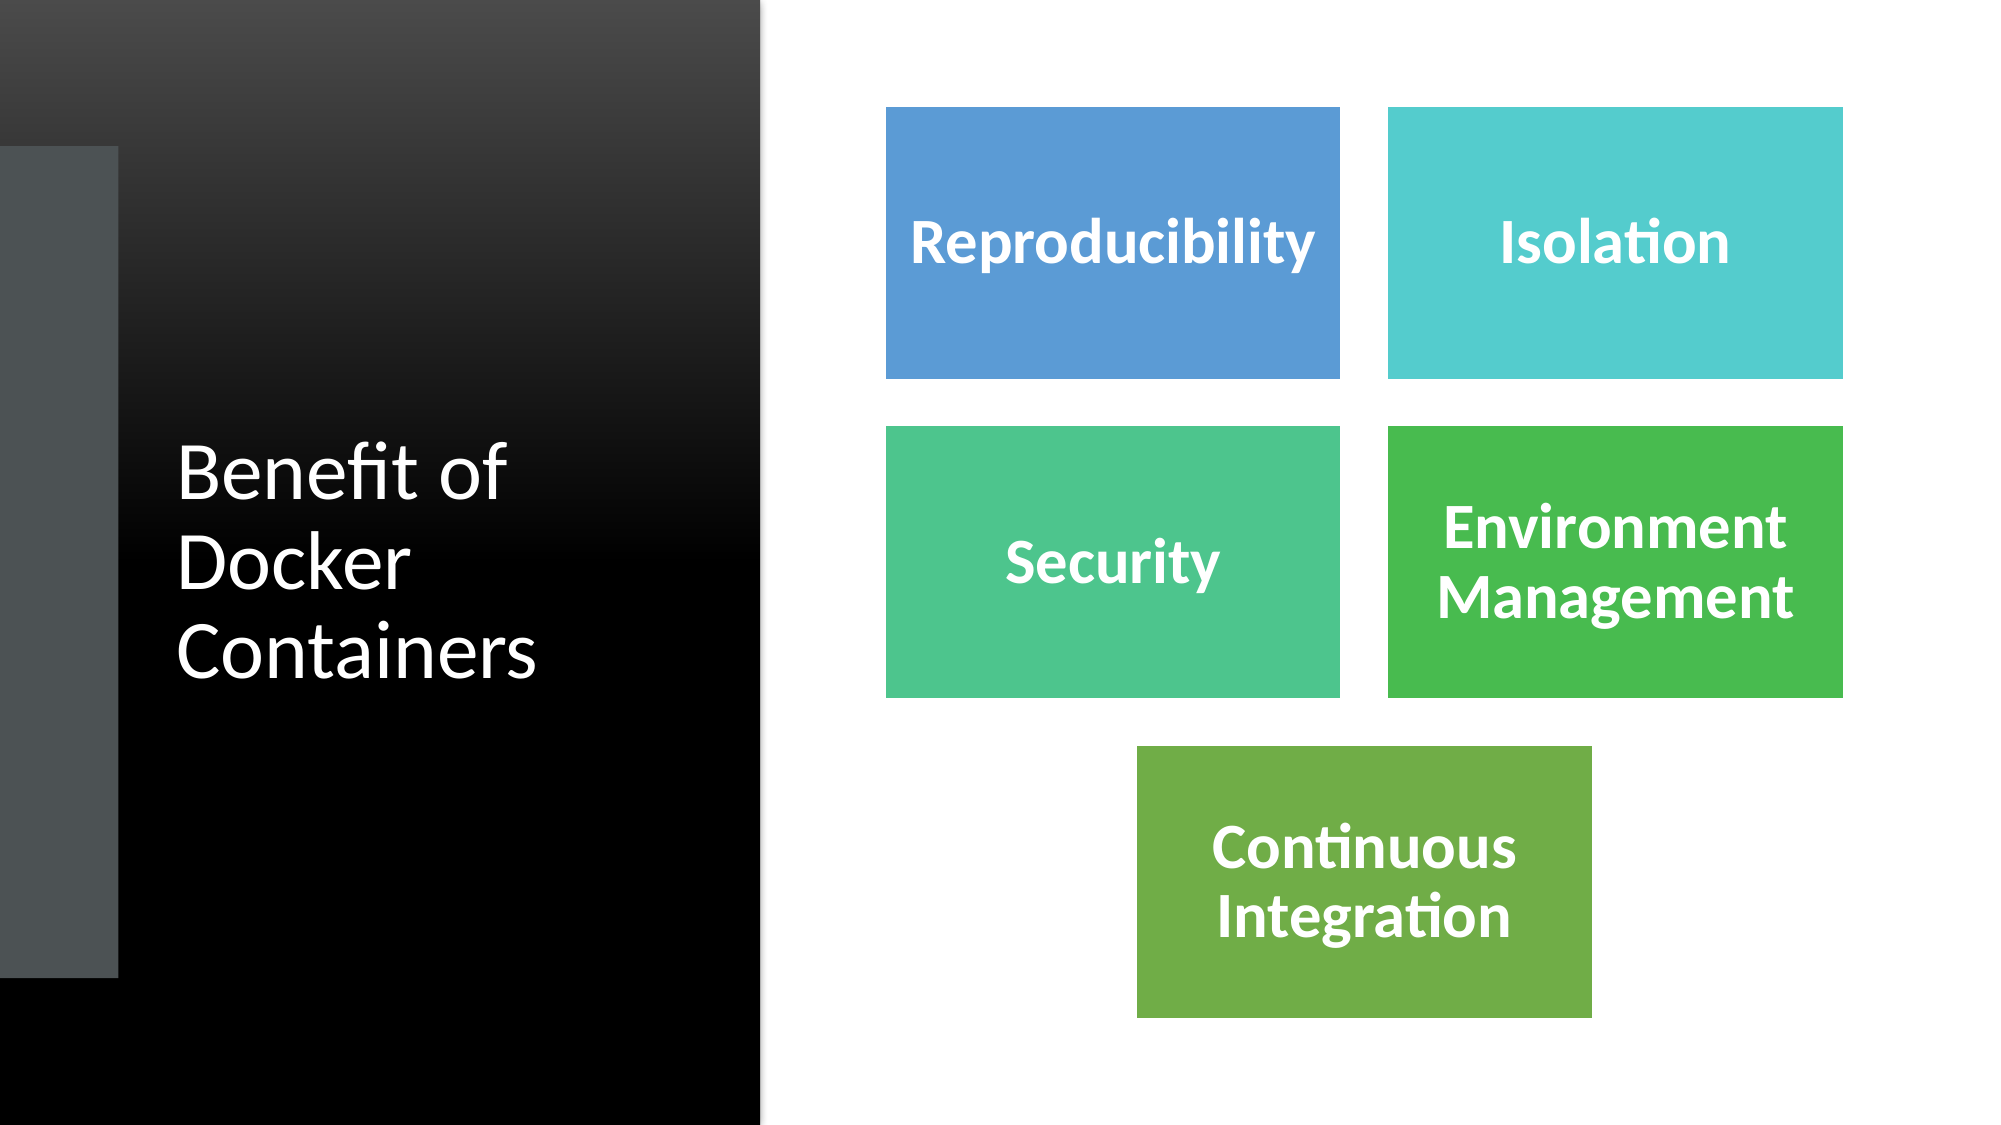

Reproducibility
Isolation
Security
Environment Management
Continuous Integration
# Benefit of Docker Containers